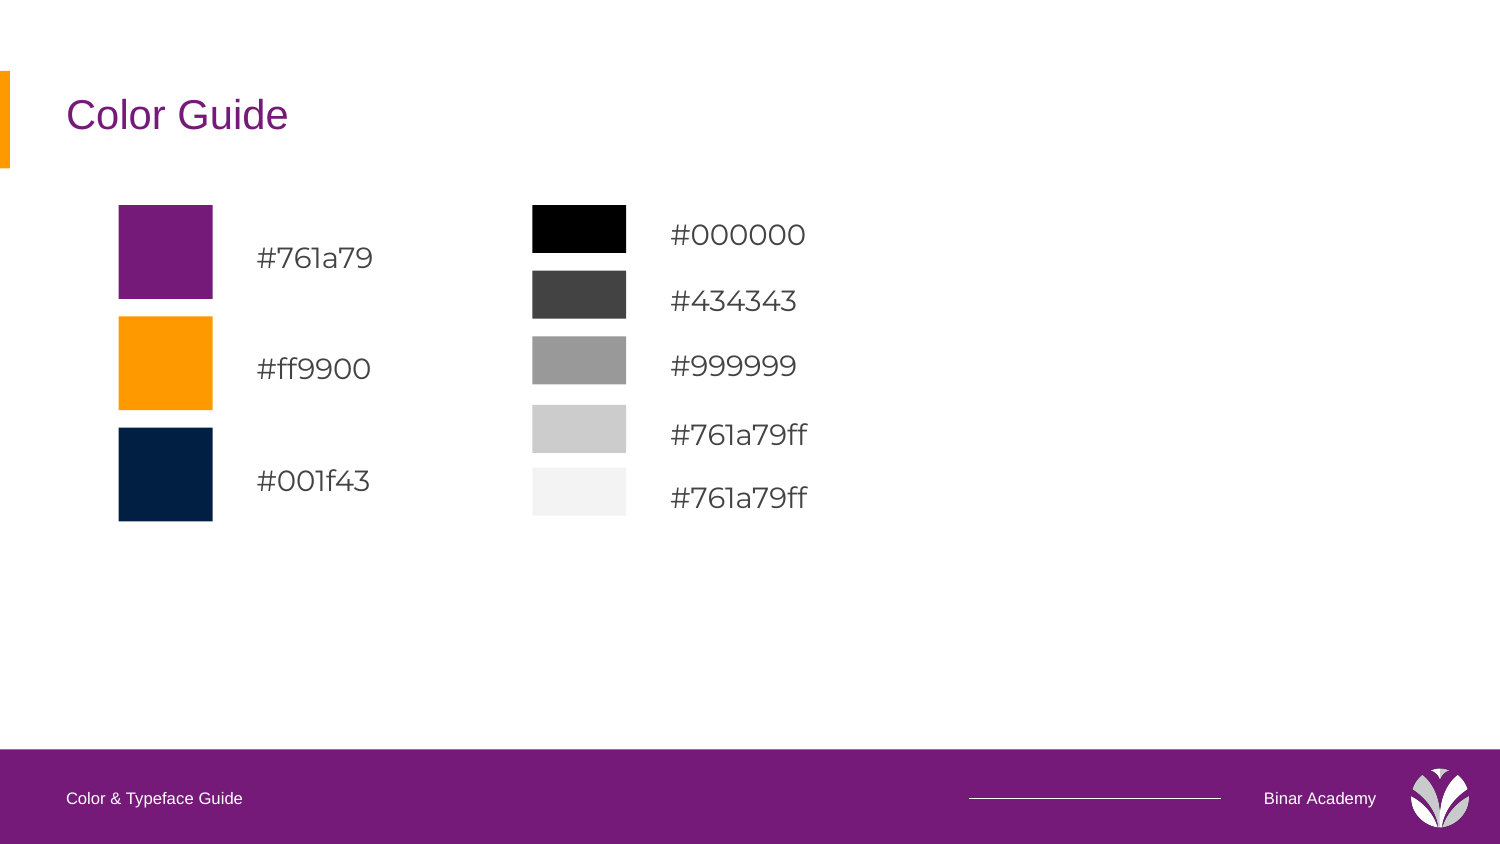

# Color Guide
#000000

#761a79
#434343

#999999
#ff9900

#761a79ff

#001f43
#761a79ff

Color & Typeface Guide
Binar Academy